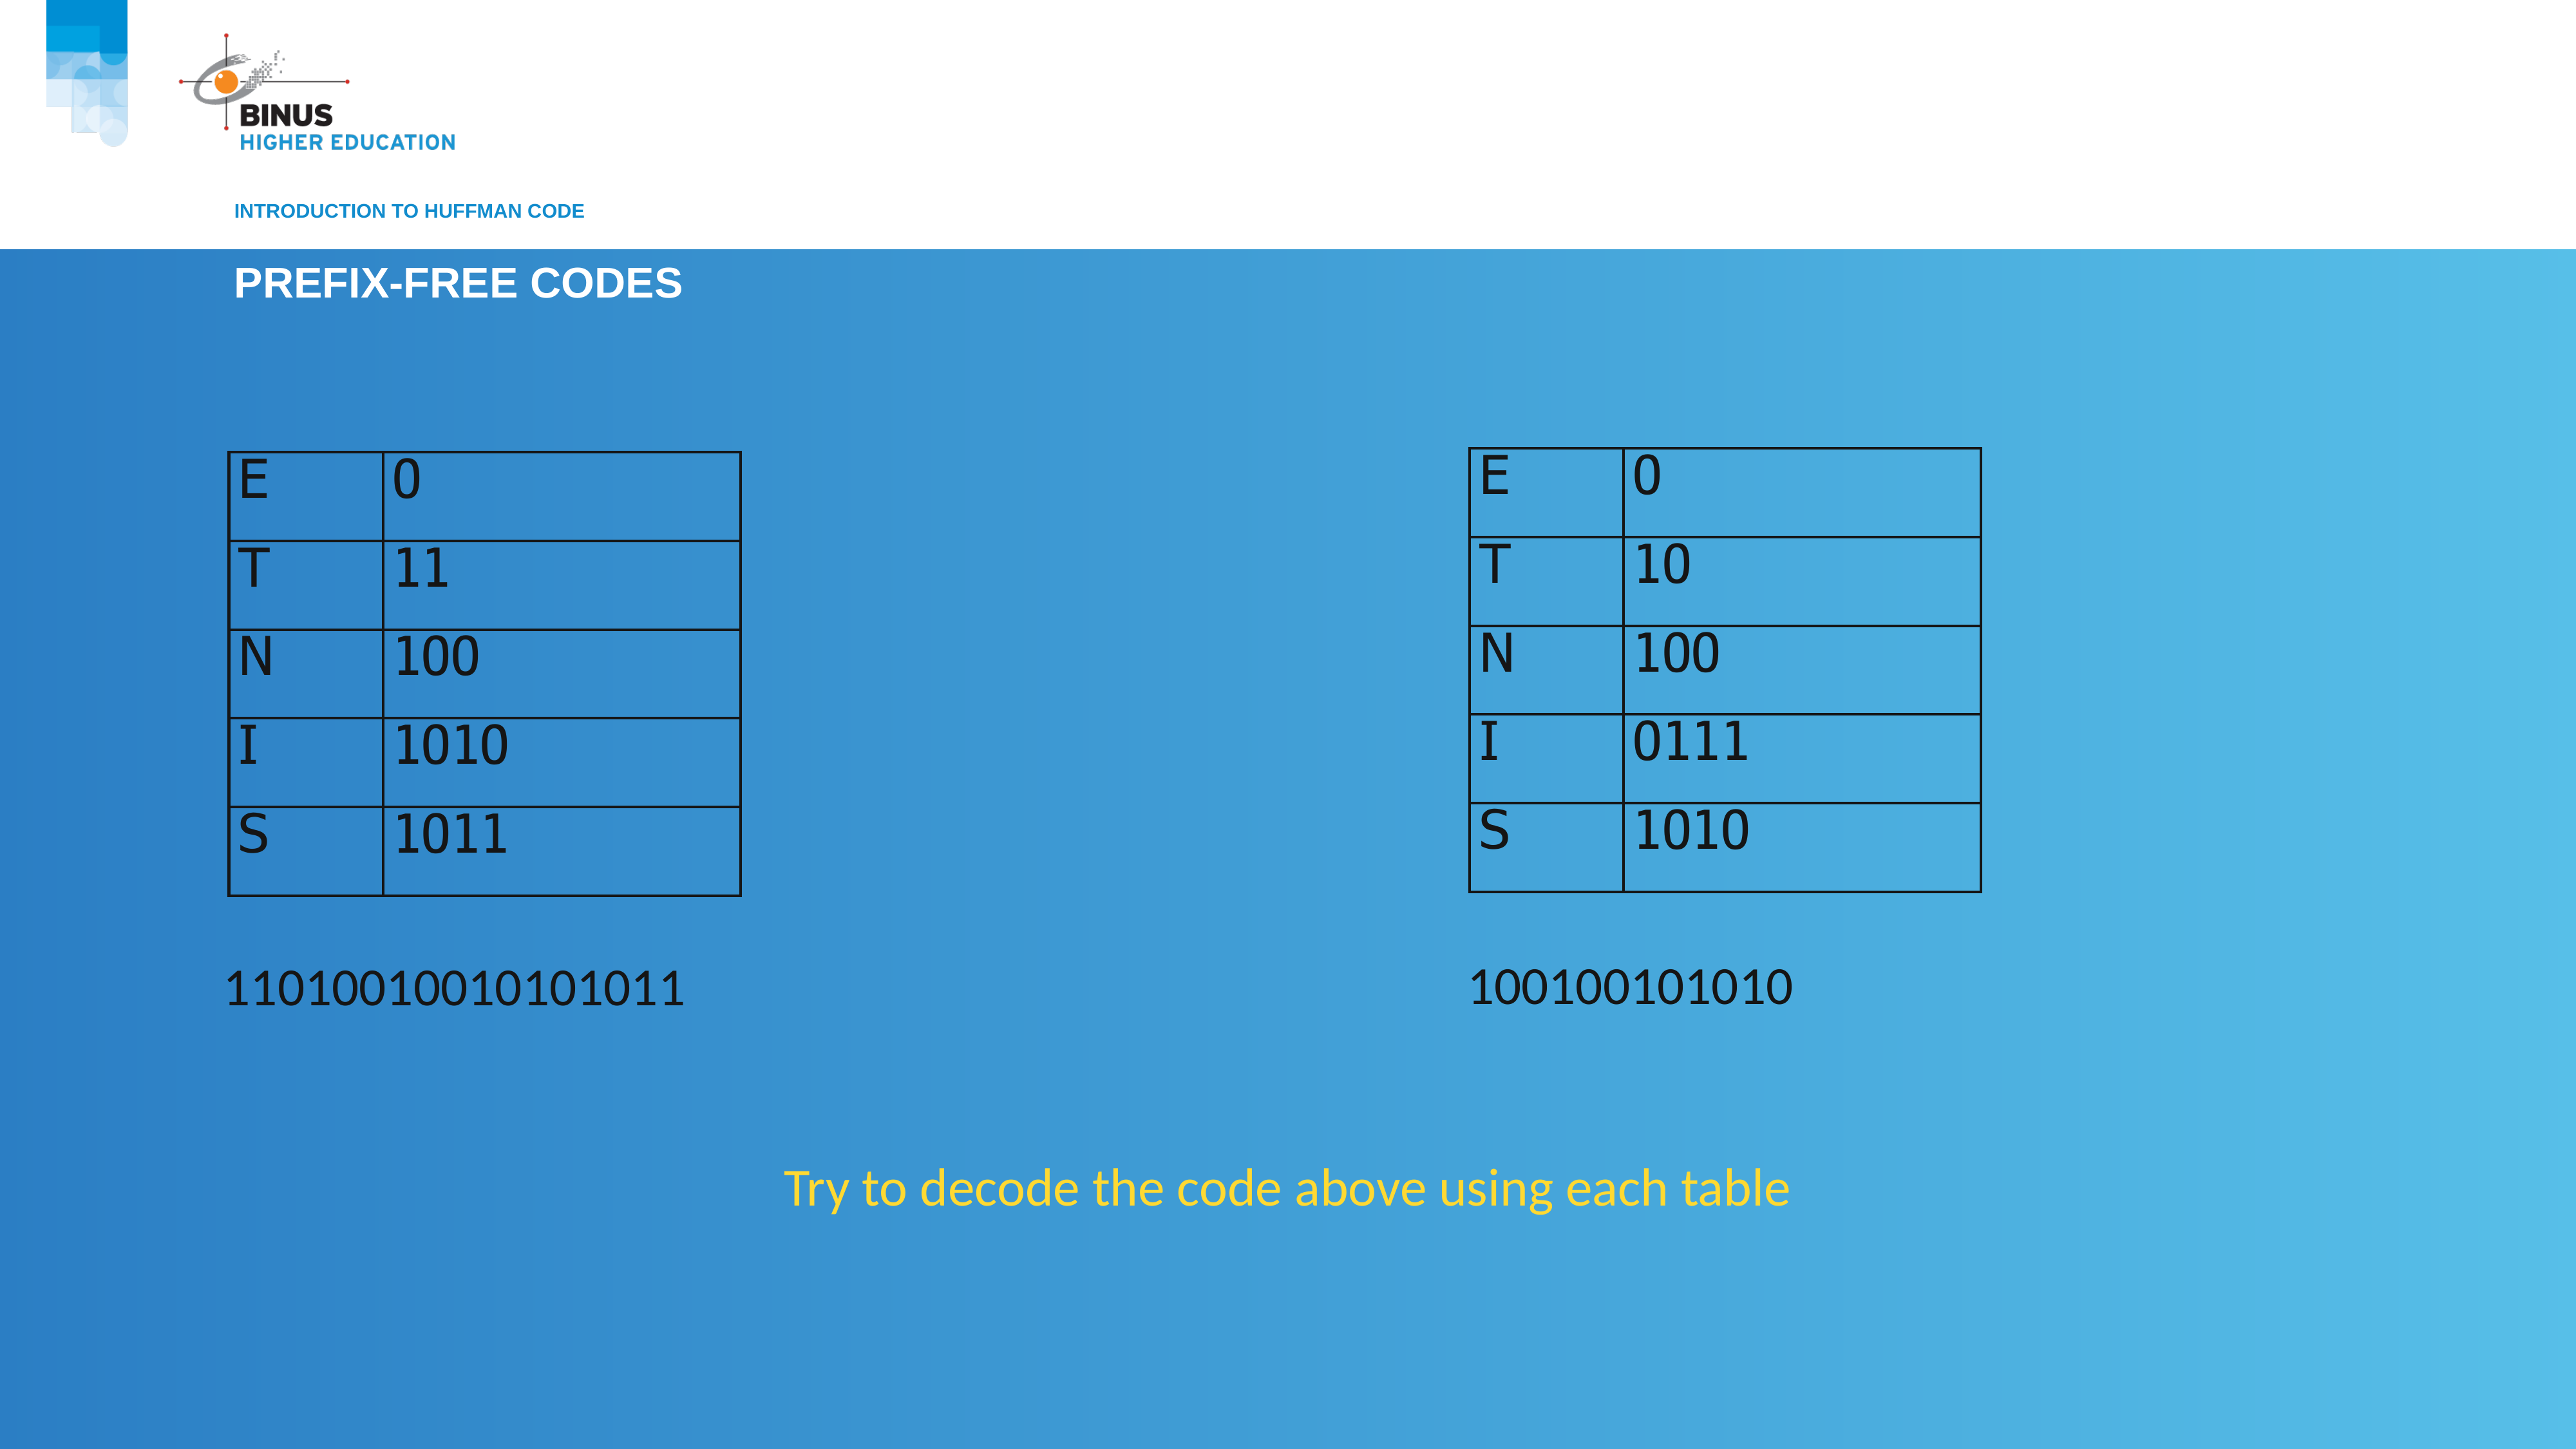

# Introduction to Huffman code
Prefix-free codes

| E | 0 |
| --- | --- |
| T | 10 |
| N | 100 |
| I | 0111 |
| S | 1010 |
| E | 0 |
| --- | --- |
| T | 11 |
| N | 100 |
| I | 1010 |
| S | 1011 |
100100101010
11010010010101011
Try to decode the code above using each table